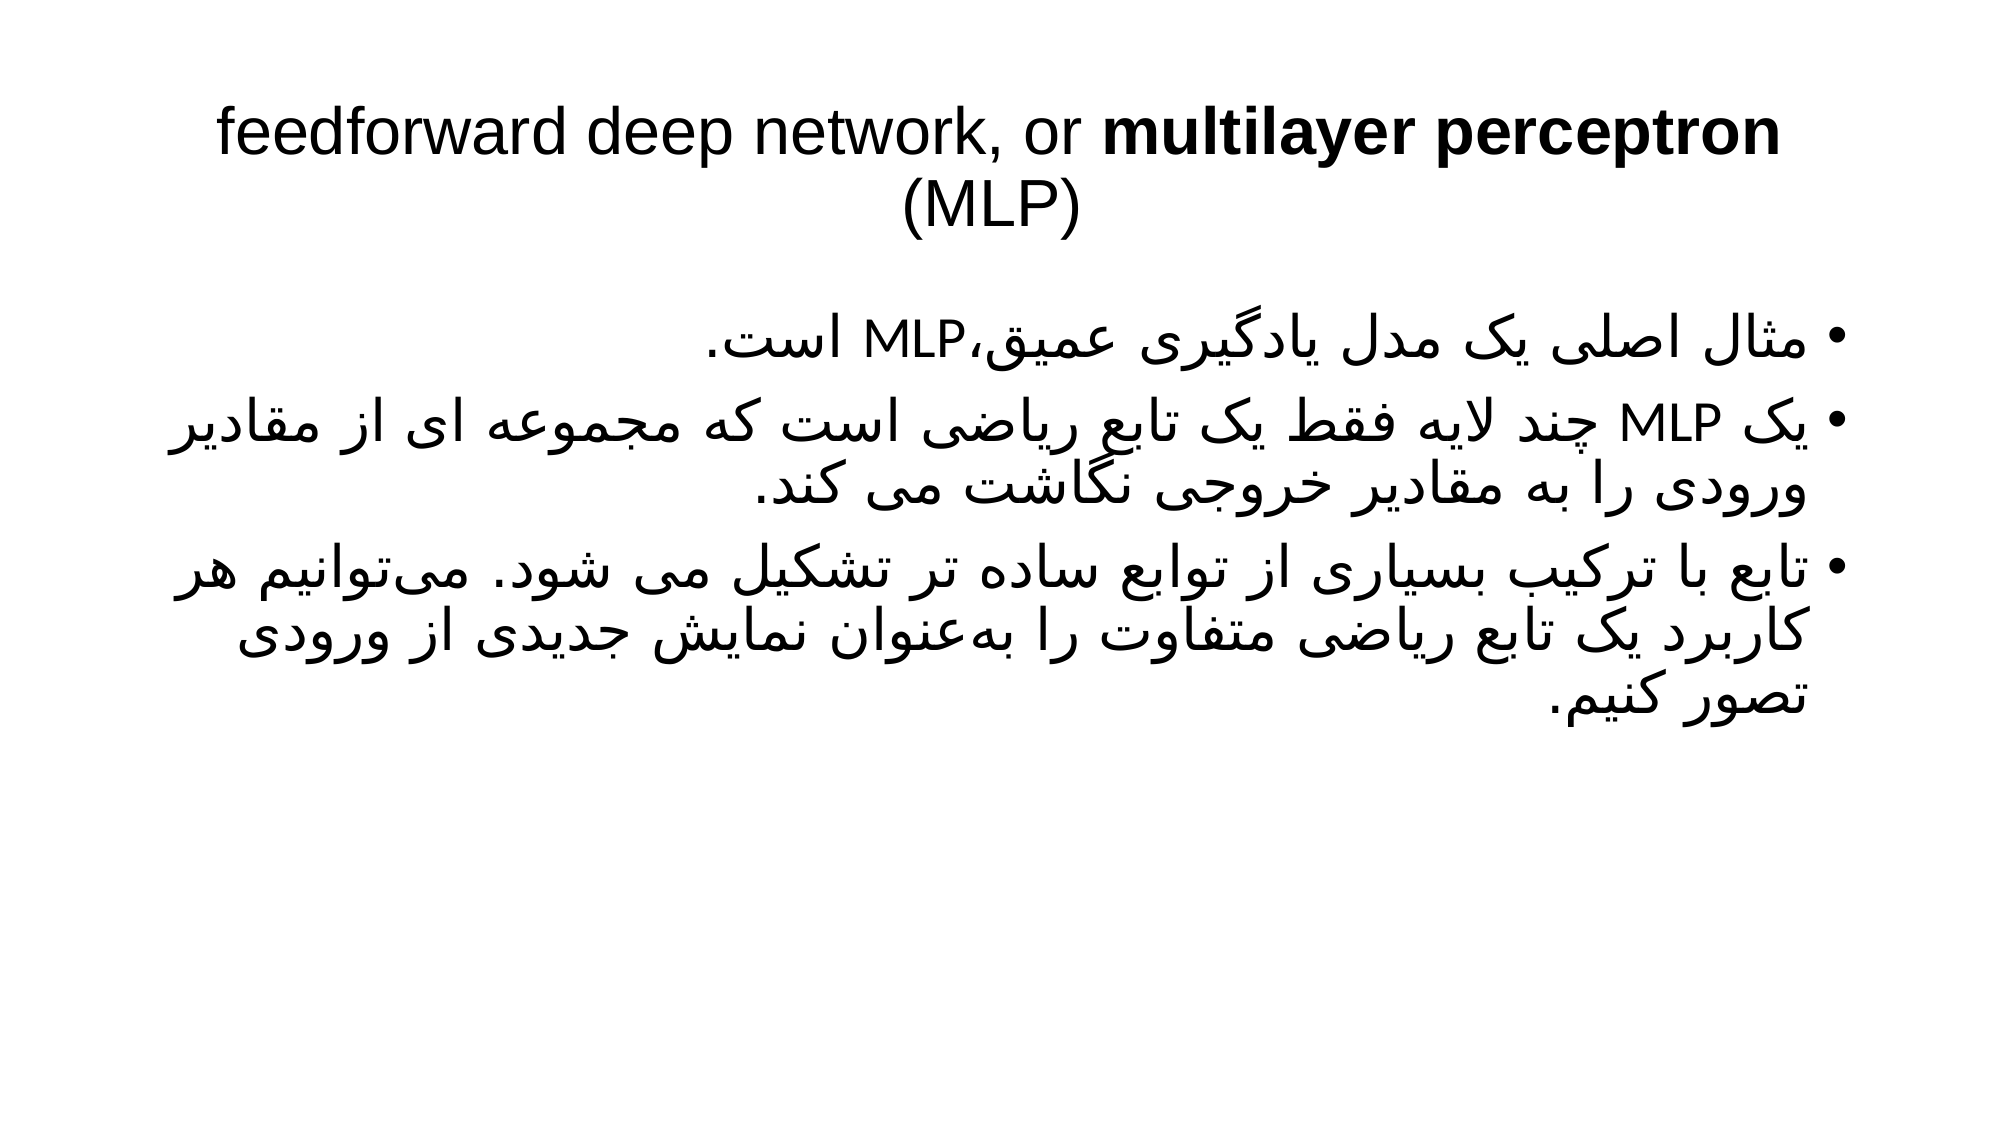

# feedforward deep network, or multilayer perceptron (MLP)
مثال اصلی یک مدل یادگیری عمیق،MLP است.
یک MLP چند لایه فقط یک تابع ریاضی است که مجموعه ای از مقادیر ورودی را به مقادیر خروجی نگاشت می کند.
تابع با ترکیب بسیاری از توابع ساده تر تشکیل می شود. می‌توانیم هر کاربرد یک تابع ریاضی متفاوت را به‌عنوان نمایش جدیدی از ورودی تصور کنیم.